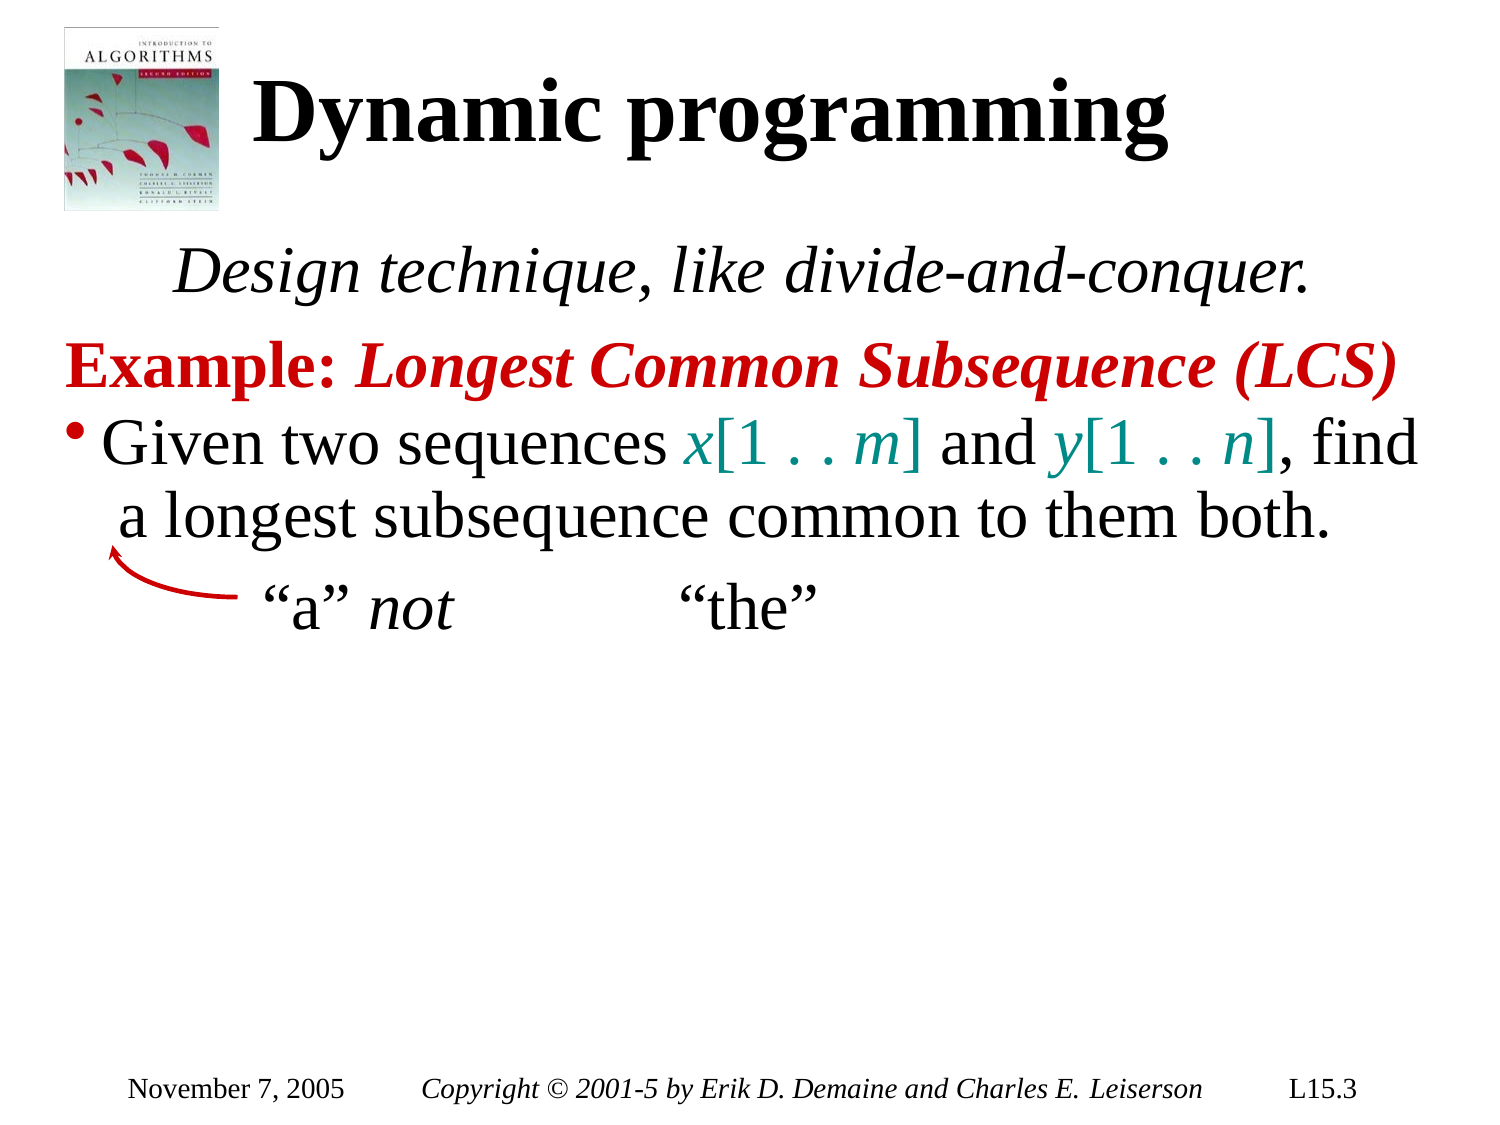

# Dynamic programming
Design technique, like divide-and-conquer.
Example: Longest Common Subsequence (LCS)
Given two sequences x[1 . . m] and y[1 . . n], find  a longest subsequence common to them both.
“a” not	“the”

November 7, 2005
Copyright © 2001-5 by Erik D. Demaine and Charles E. Leiserson
L15.3